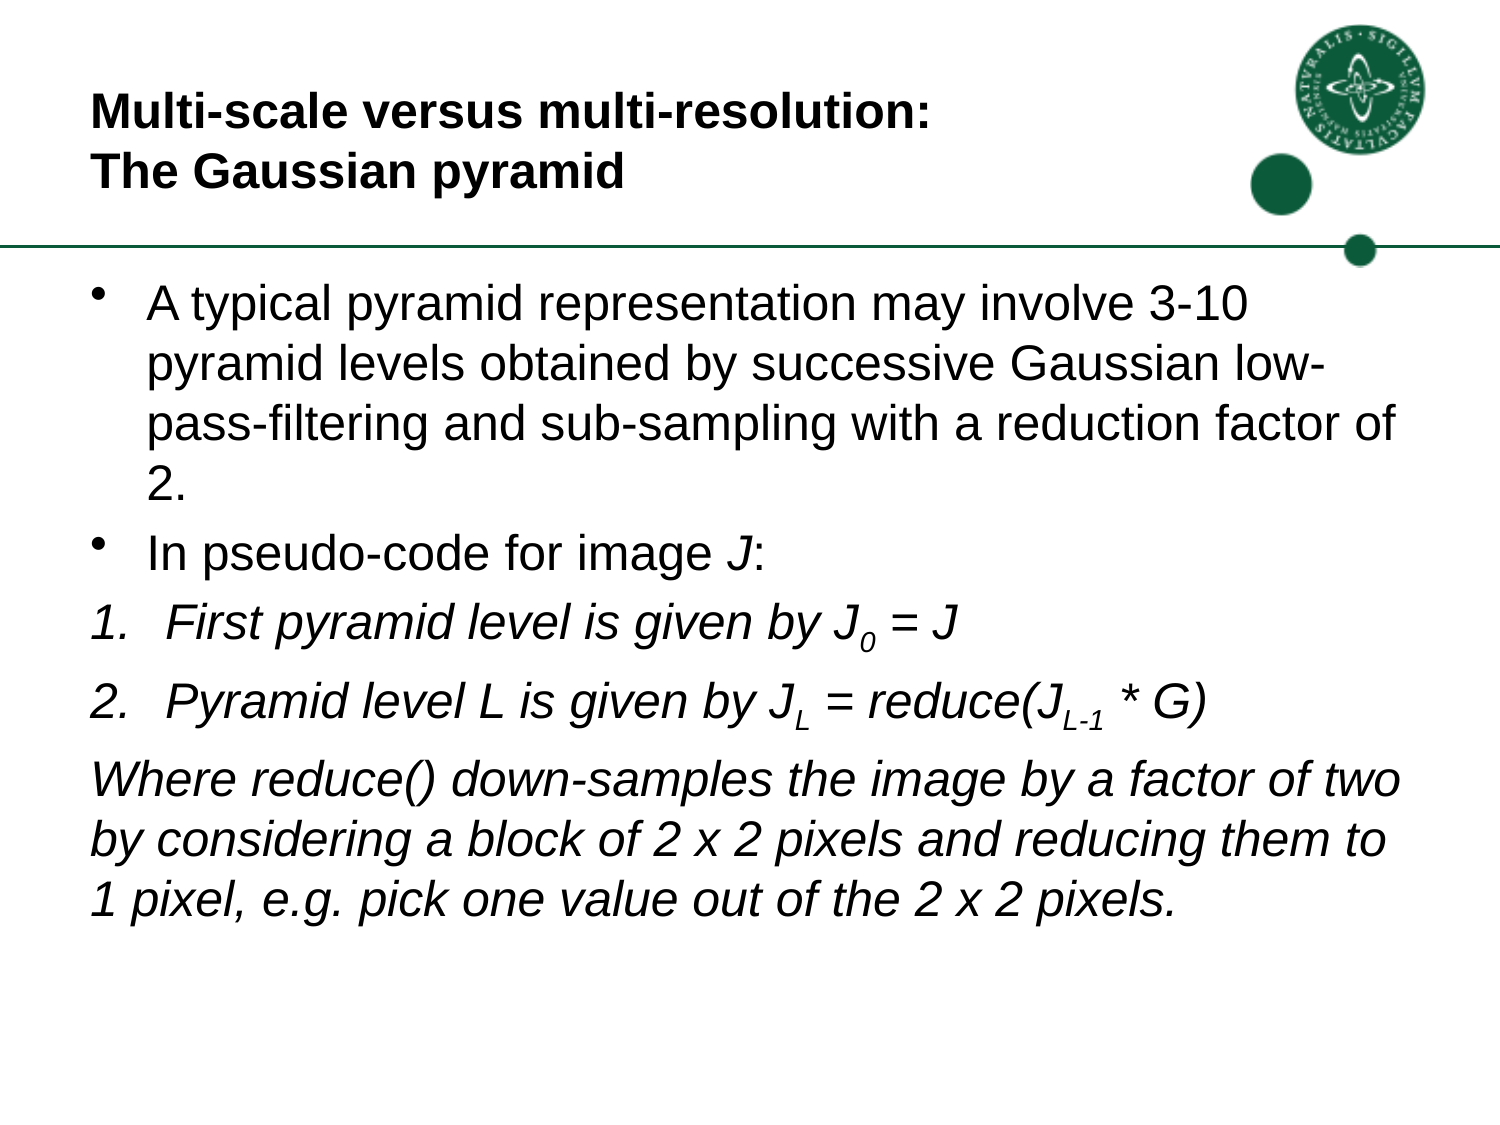

# Multi-scale versus multi-resolution: The Gaussian pyramid
A typical pyramid representation may involve 3-10 pyramid levels obtained by successive Gaussian low-pass-filtering and sub-sampling with a reduction factor of 2.
In pseudo-code for image J:
First pyramid level is given by J0 = J
Pyramid level L is given by JL = reduce(JL-1 * G)
Where reduce() down-samples the image by a factor of two by considering a block of 2 x 2 pixels and reducing them to 1 pixel, e.g. pick one value out of the 2 x 2 pixels.